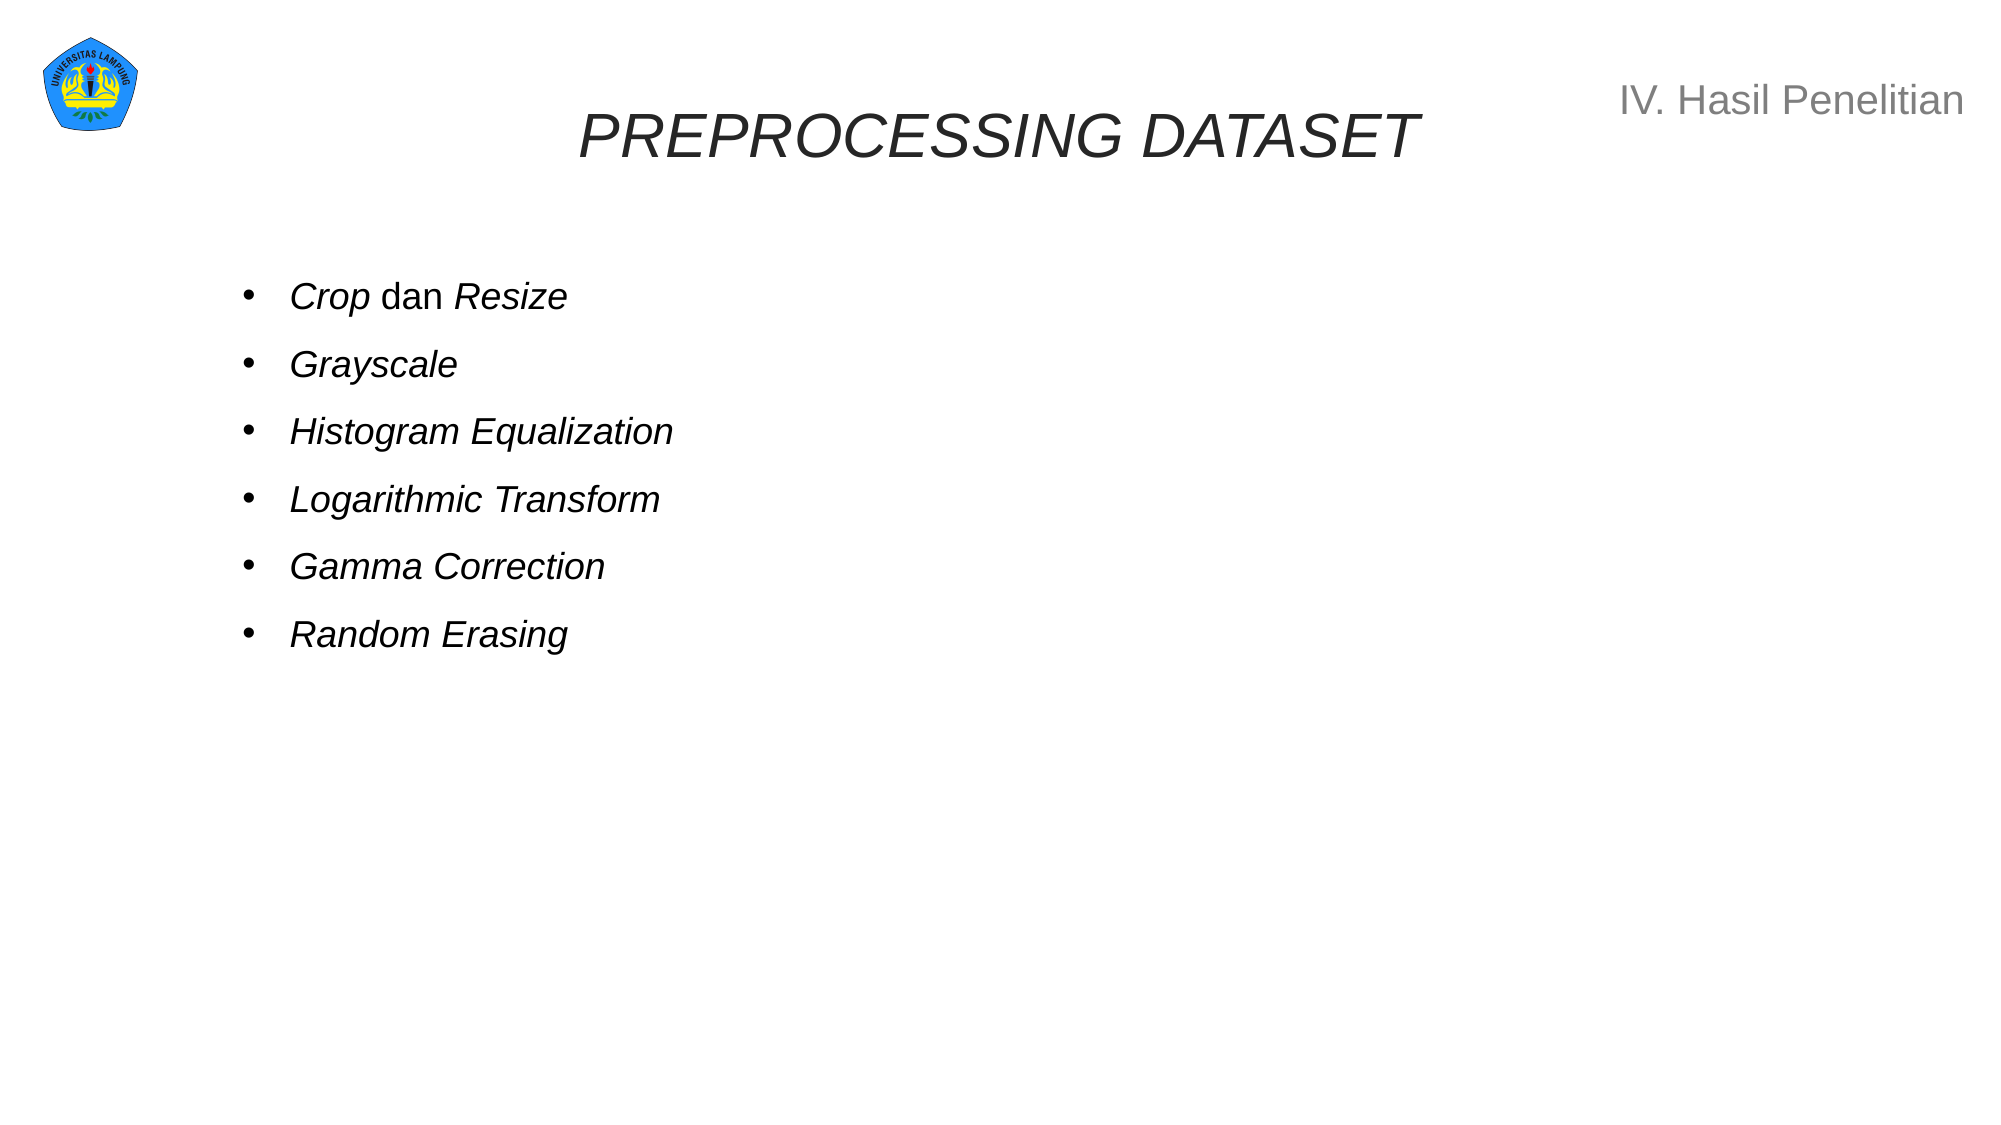

# IV. Hasil Penelitian
PREPROCESSING DATASET
Crop dan Resize
Grayscale
Histogram Equalization
Logarithmic Transform
Gamma Correction
Random Erasing